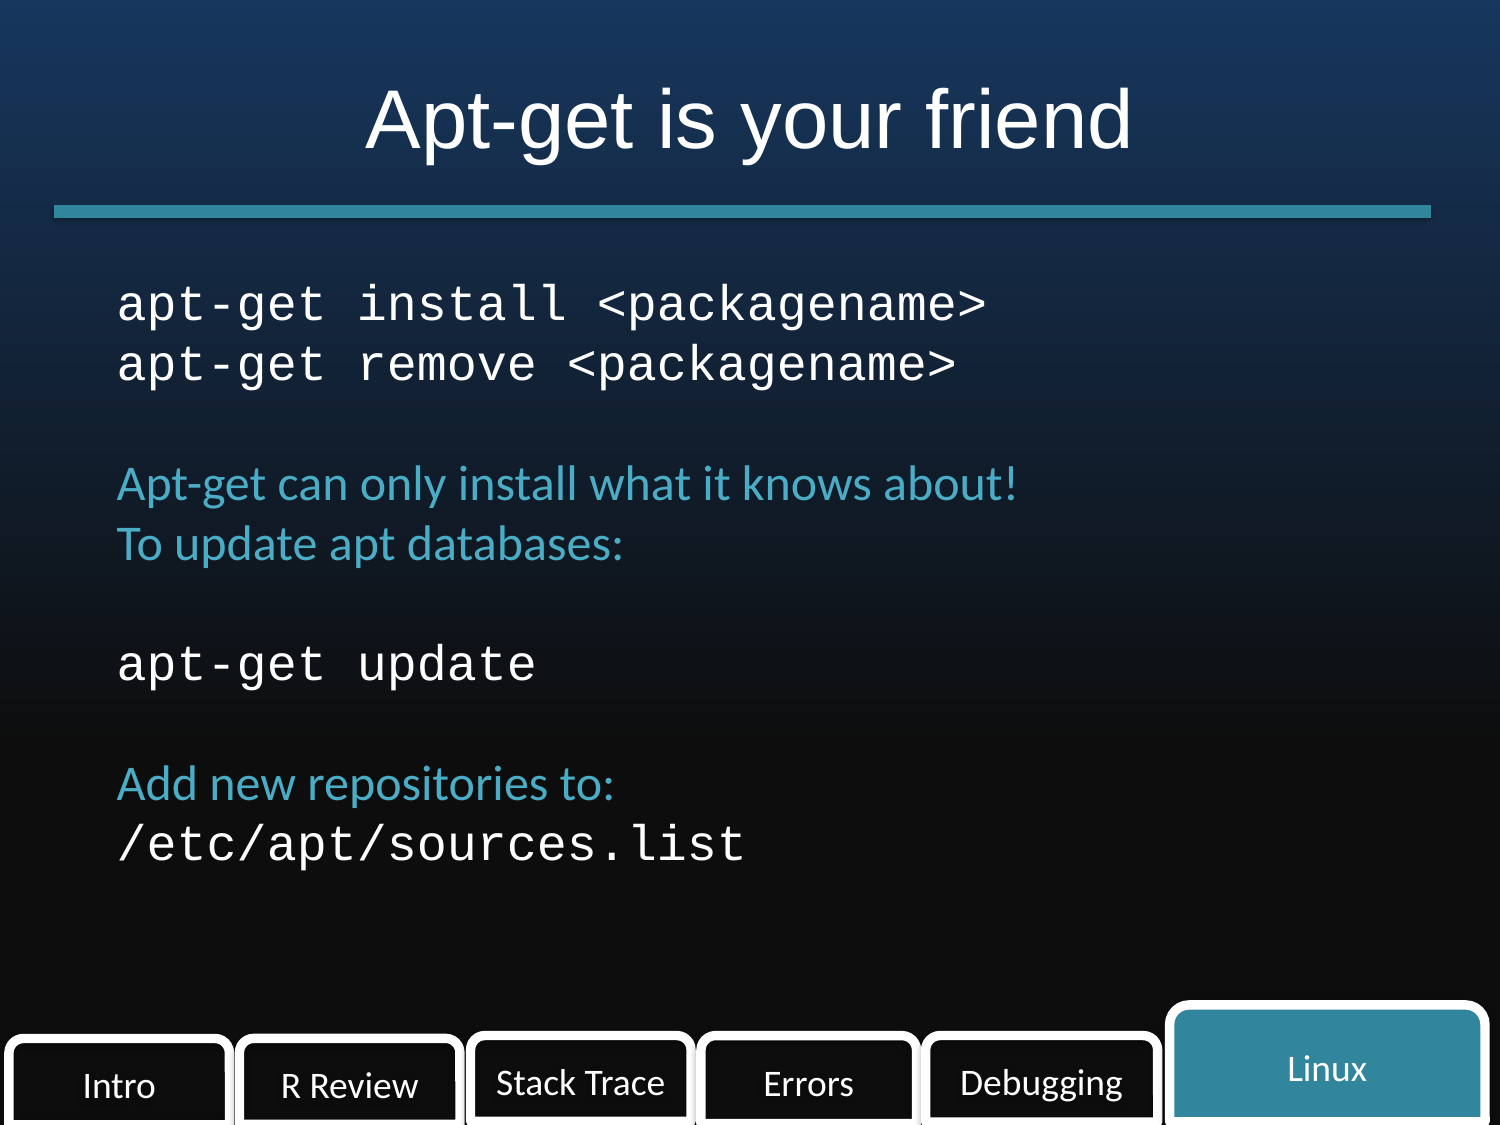

# Apt-get is your friend
apt-get install <packagename>
apt-get remove <packagename>

Apt-get can only install what it knows about!
To update apt databases:

apt-get update

Add new repositories to:
/etc/apt/sources.list

Linux
Errors
Debugging
Stack Trace
R Review
Intro